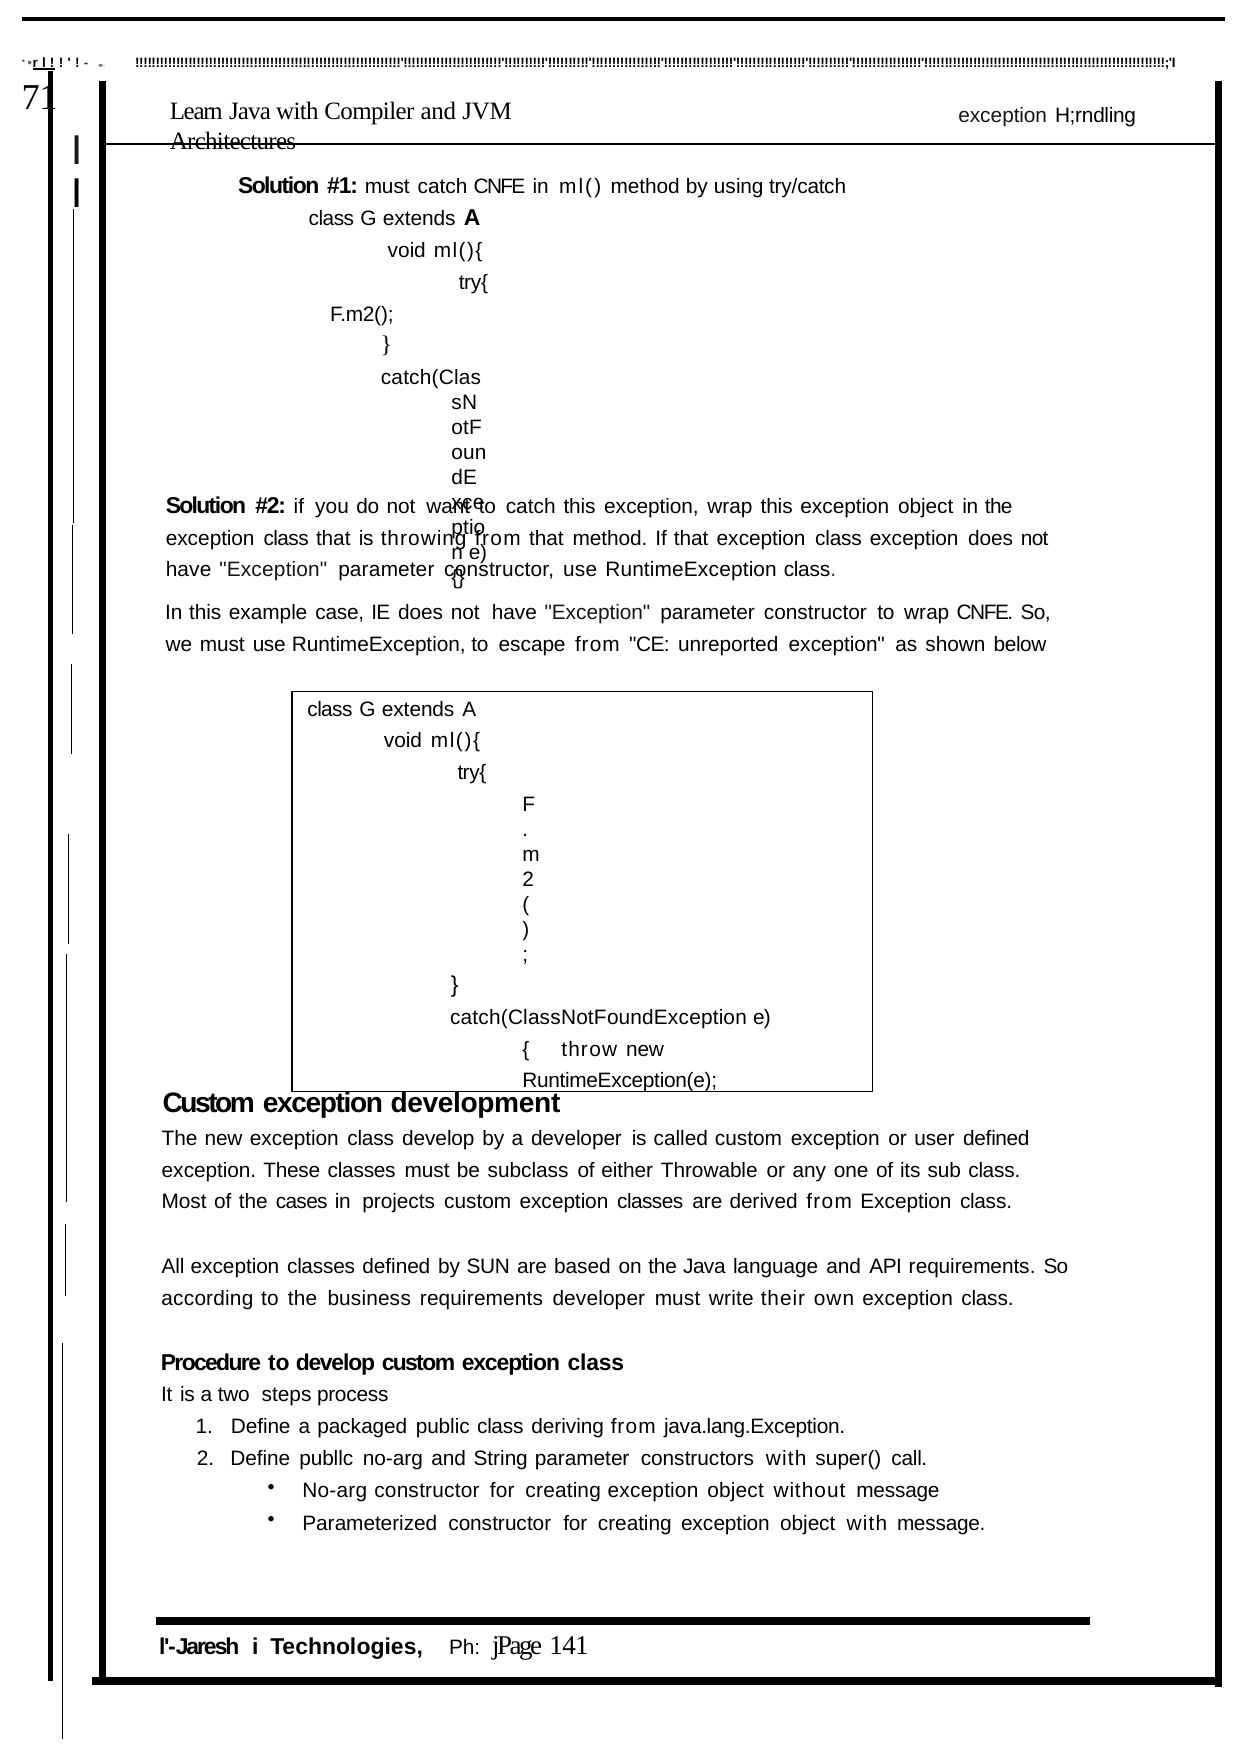

•	rl!!'!- -!!!!!!--   !!!!!!!!!!!!!!!!!!!!!!!!!!!!!!!!!!!!!!!!!!!!!!!!!!!!!!!!!!!!!!!!!'!!!!!!!!!!!!!!!!!!!!!!!!'!!!!!!!!!!'!!!!!!!!!!'!!!!!!!!!!!!!!!!!'!!!!!!!!!!!!!!!!!'!!!!!!!!!!!!!!!!!'!!!!!!!!!!'!!!!!!!!!!!!!!!!!'!!!!!!!!!!!!!!!!!!!!!!!!!!!!!!!!!!!!!!!!!!!!!!!!!!!!!!!!!!!;'I

71

Learn Java with Compiler and JVM Architectures
exception H;rndling
I I

Solution #1: must catch CNFE in ml() method by using try/catch class G extends A
void ml(){
try{
F.m2();
}
catch(ClassNotFoundException e){}

Solution #2: if you do not want to catch this exception, wrap this exception object in the exception class that is throwing from that method. If that exception class exception does not have "Exception" parameter constructor, use RuntimeException class.
In this example case, IE does not have "Exception" parameter constructor to wrap CNFE. So, we must use RuntimeException, to escape from "CE: unreported exception" as shown below

class G extends A
void ml(){
try{
F.m2();
}
catch(ClassNotFoundException e){  throw new RuntimeException(e);

Custom exception development
The new exception class develop by a developer is called custom exception or user defined exception. These classes must be subclass of either Throwable or any one of its sub class. Most of the cases in projects custom exception classes are derived from Exception class.

All exception classes defined by SUN are based on the Java language and API requirements. So according to the business requirements developer must write their own exception class.

Procedure to develop custom exception class
It is a two steps process
Define a packaged public class deriving from java.lang.Exception.
Define publlc no-arg and String parameter constructors with super() call.
No-arg constructor for creating exception object without message
Parameterized constructor for creating exception object with message.

l'-Jaresh i Technologies,  Ph: jPage 141